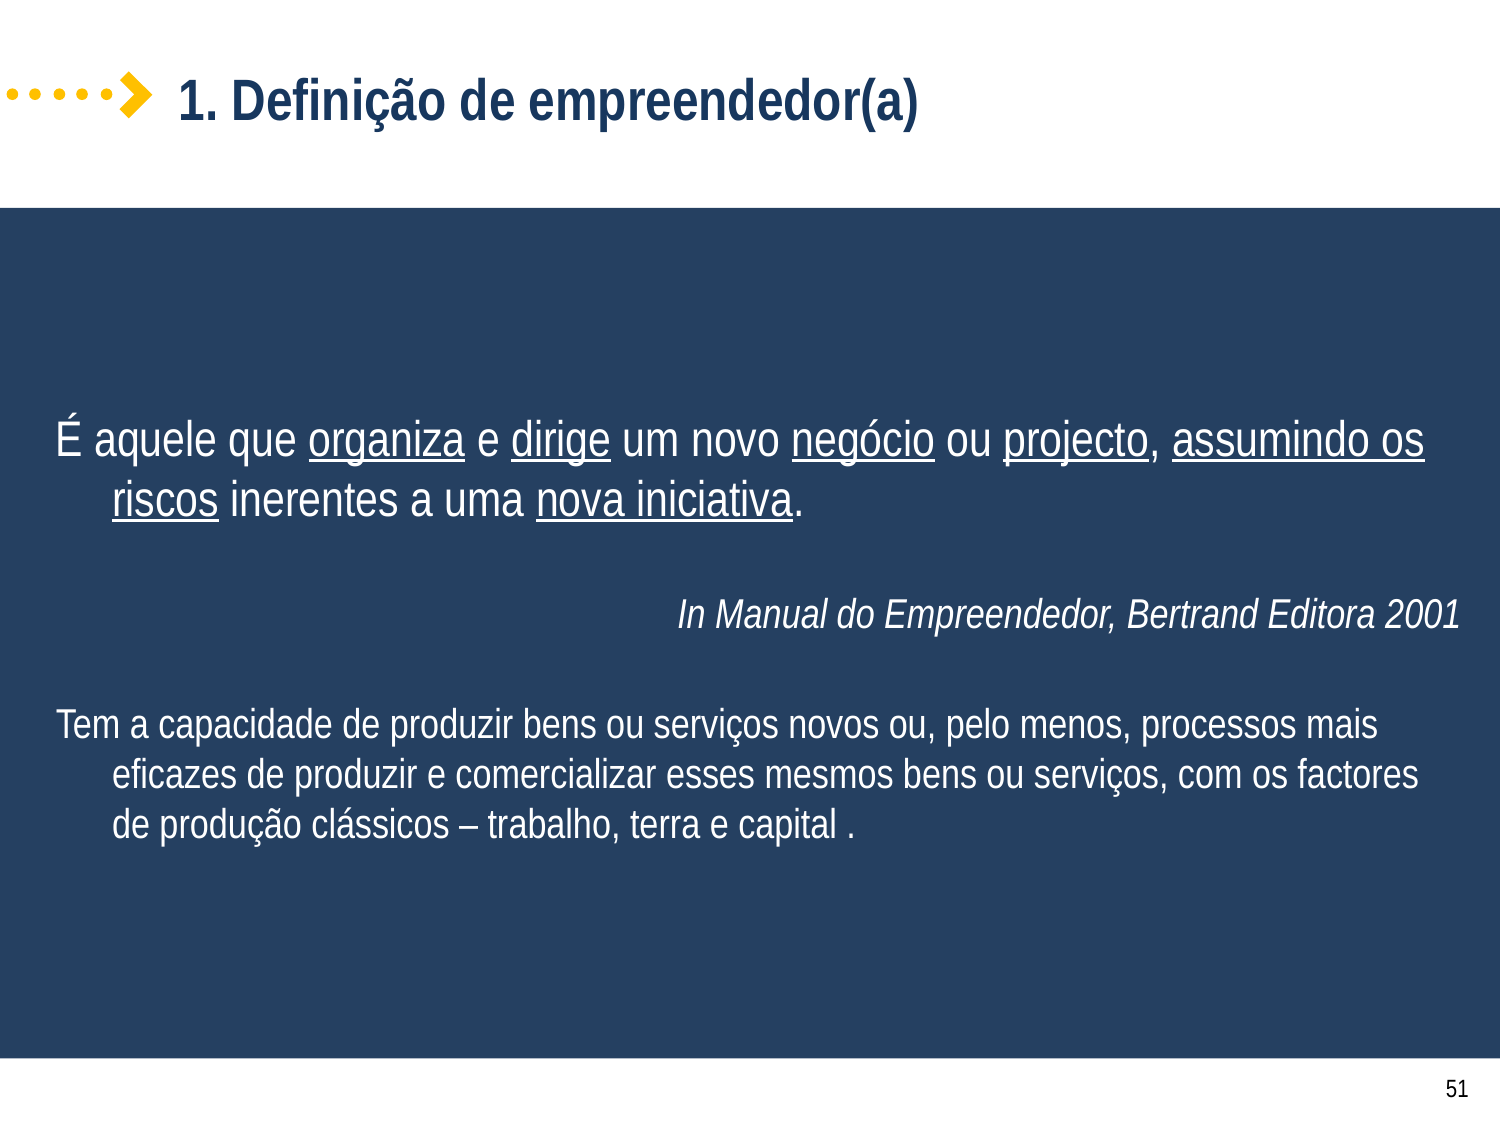

1. Definição de empreendedor(a)

É aquele que organiza e dirige um novo negócio ou projecto, assumindo os riscos inerentes a uma nova iniciativa.

In Manual do Empreendedor, Bertrand Editora 2001

Tem a capacidade de produzir bens ou serviços novos ou, pelo menos, processos mais eficazes de produzir e comercializar esses mesmos bens ou serviços, com os factores de produção clássicos – trabalho, terra e capital .
51